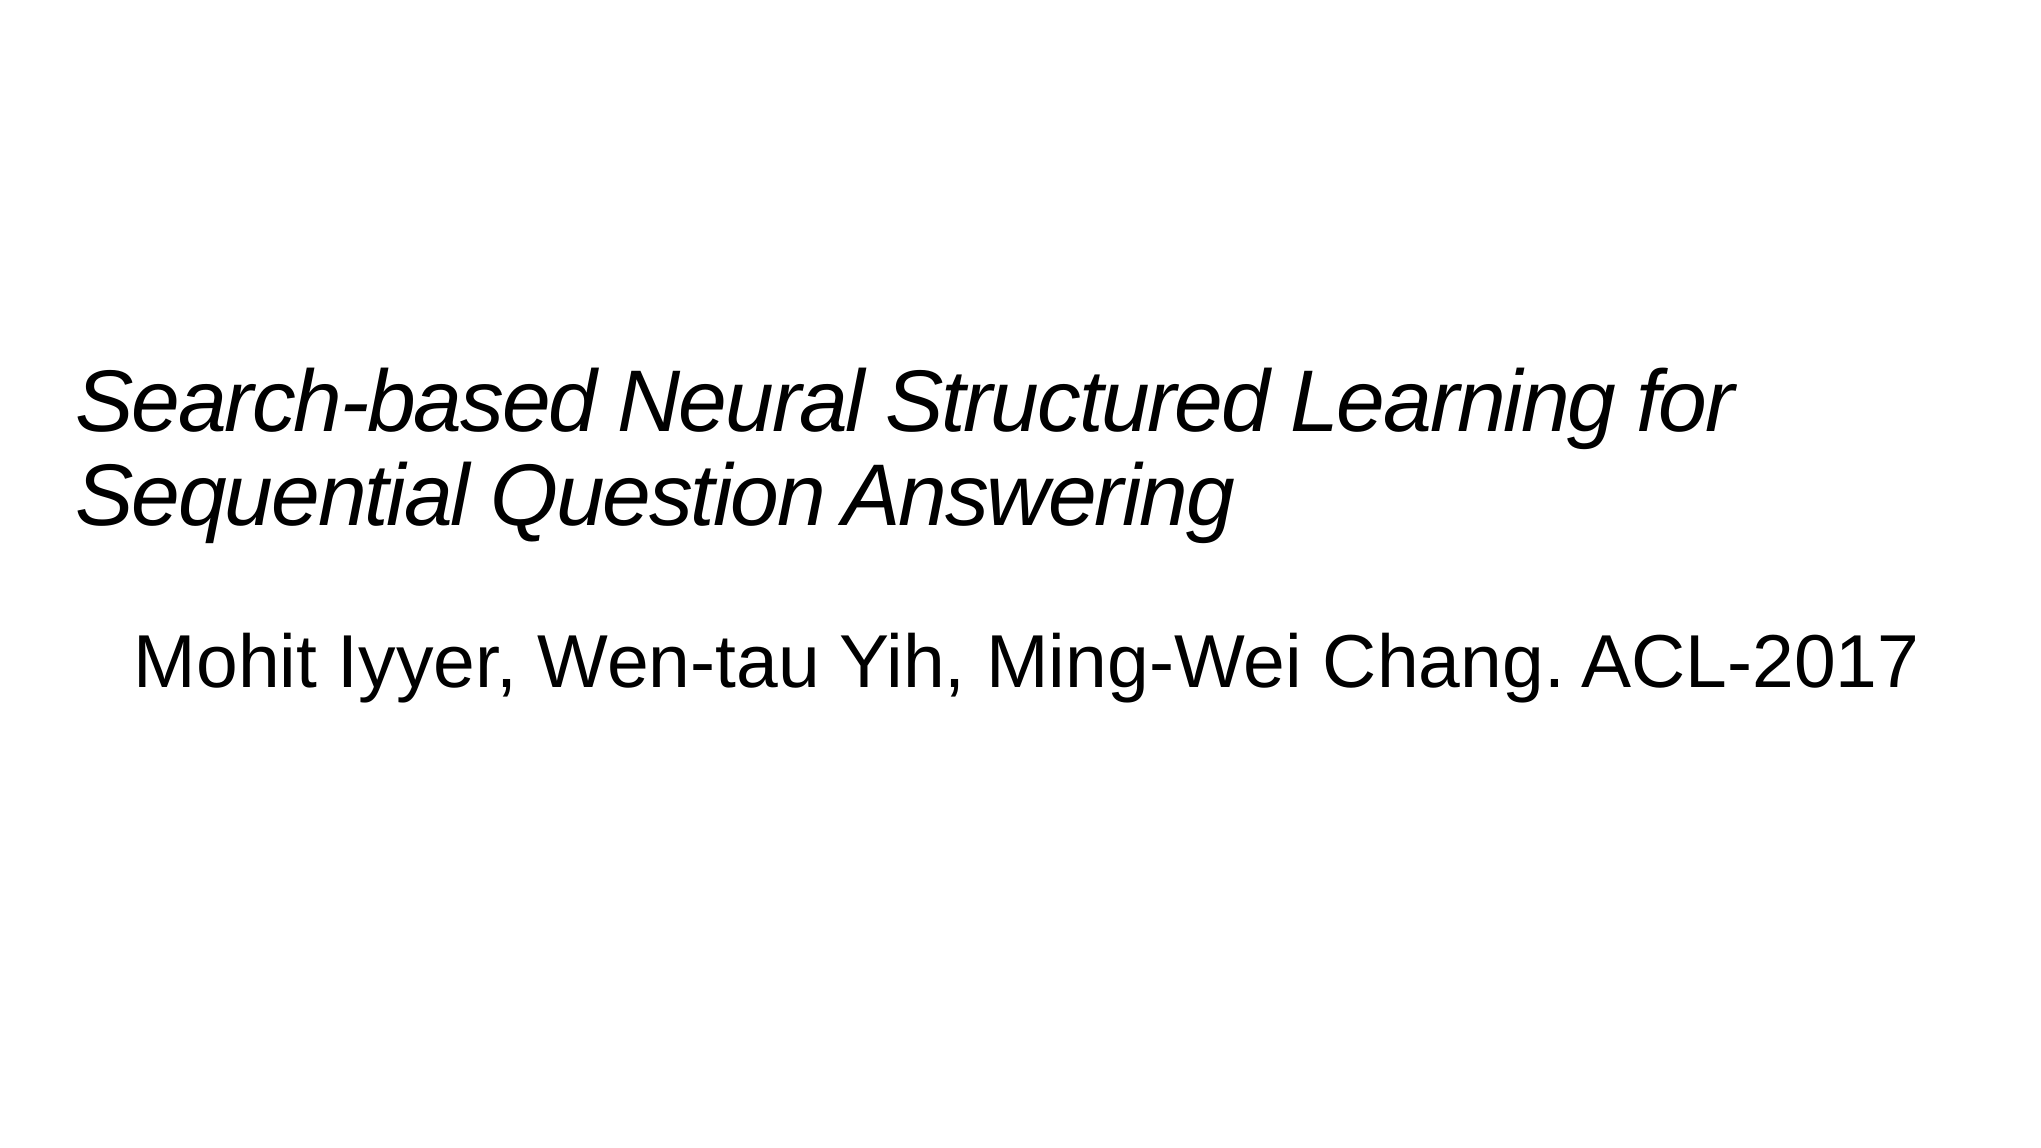

# Search-based Neural Structured Learning for Sequential Question Answering
Mohit Iyyer, Wen-tau Yih, Ming-Wei Chang. ACL-2017